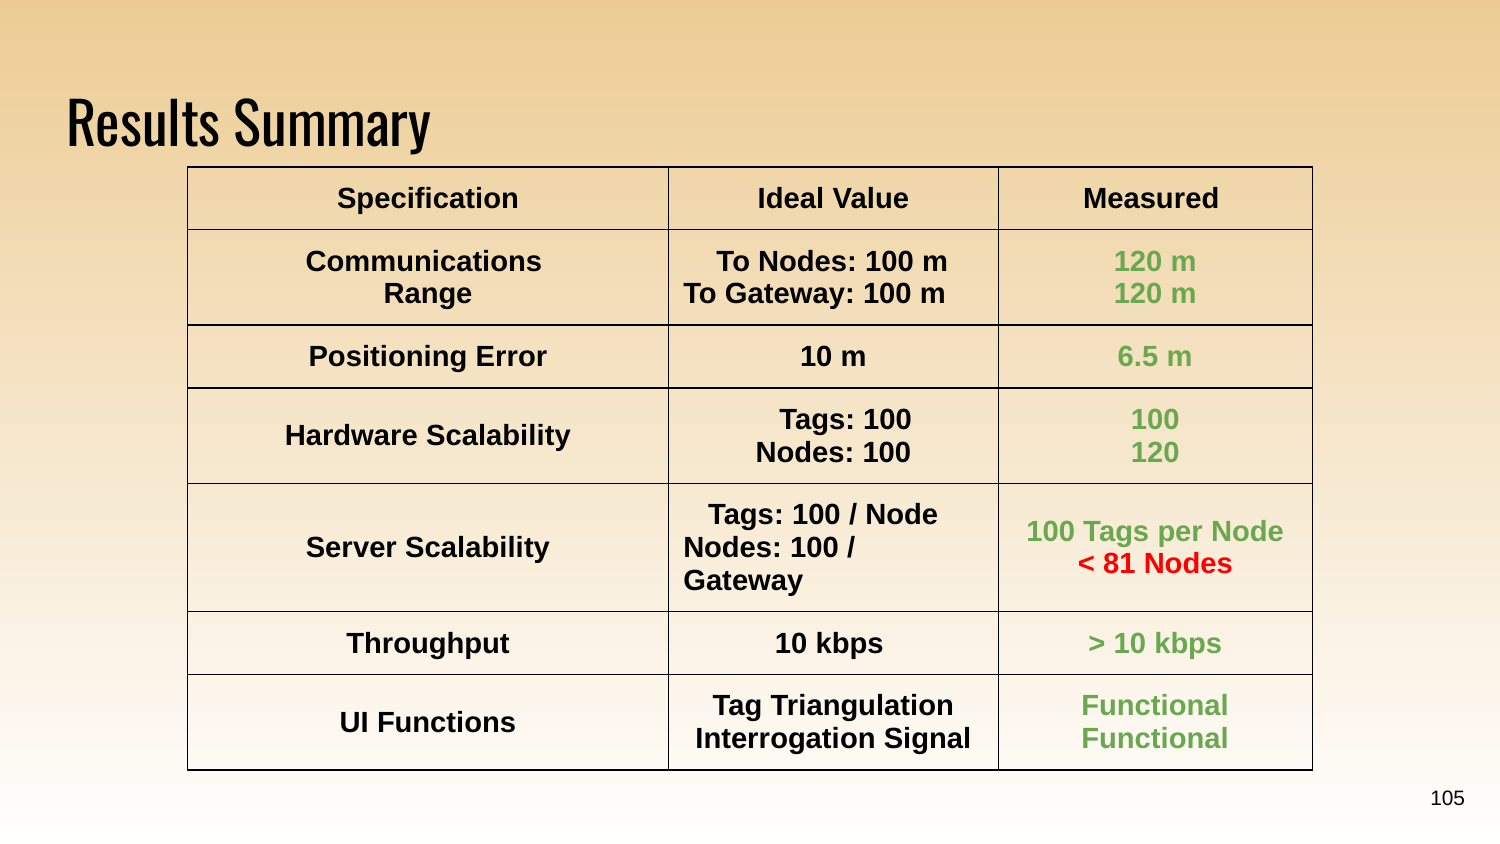

# Results Summary
| Specification | Ideal Value | Measured |
| --- | --- | --- |
| Communications Range | To Nodes: 100 m To Gateway: 100 m | 120 m 120 m |
| Positioning Error | 10 m | 6.5 m |
| Hardware Scalability | Tags: 100 Nodes: 100 | 100 120 |
| Server Scalability | Tags: 100 / Node Nodes: 100 / Gateway | 100 Tags per Node < 81 Nodes |
| Throughput | 10 kbps | > 10 kbps |
| UI Functions | Tag Triangulation Interrogation Signal | Functional Functional |
105